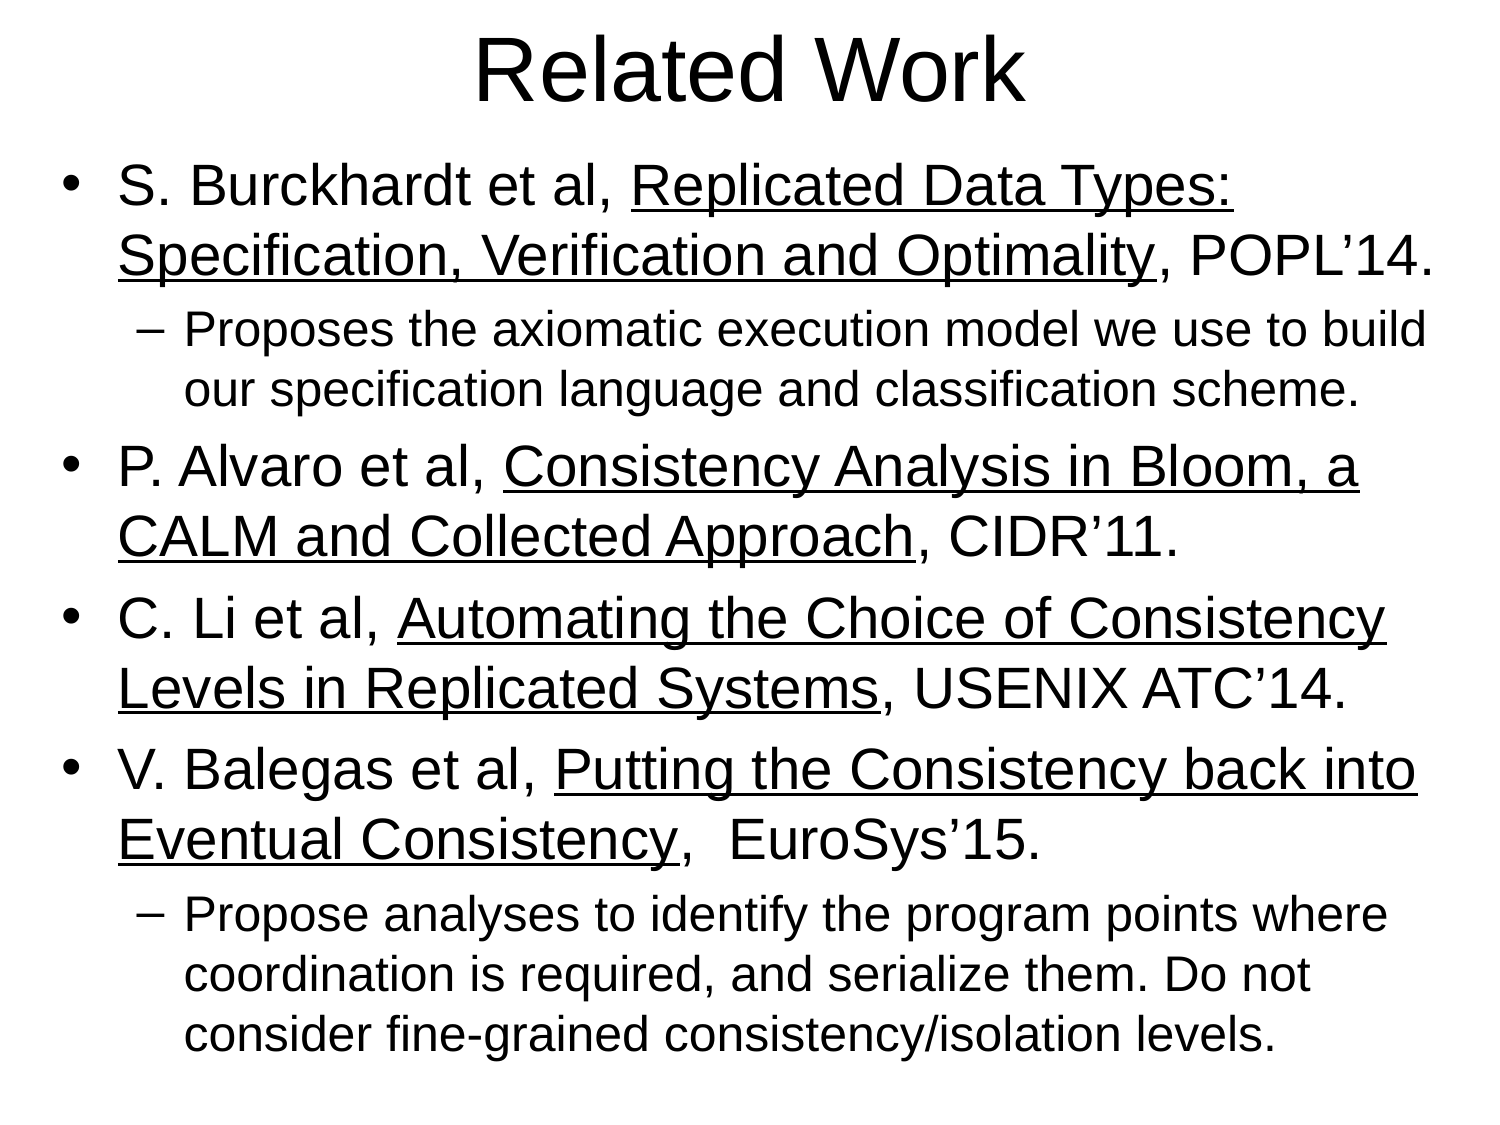

# Related Work
S. Burckhardt et al, Replicated Data Types: Specification, Verification and Optimality, POPL’14.
Proposes the axiomatic execution model we use to build our specification language and classification scheme.
P. Alvaro et al, Consistency Analysis in Bloom, a CALM and Collected Approach, CIDR’11.
C. Li et al, Automating the Choice of Consistency Levels in Replicated Systems, USENIX ATC’14.
V. Balegas et al, Putting the Consistency back into Eventual Consistency,  EuroSys’15.
Propose analyses to identify the program points where coordination is required, and serialize them. Do not consider fine-grained consistency/isolation levels.